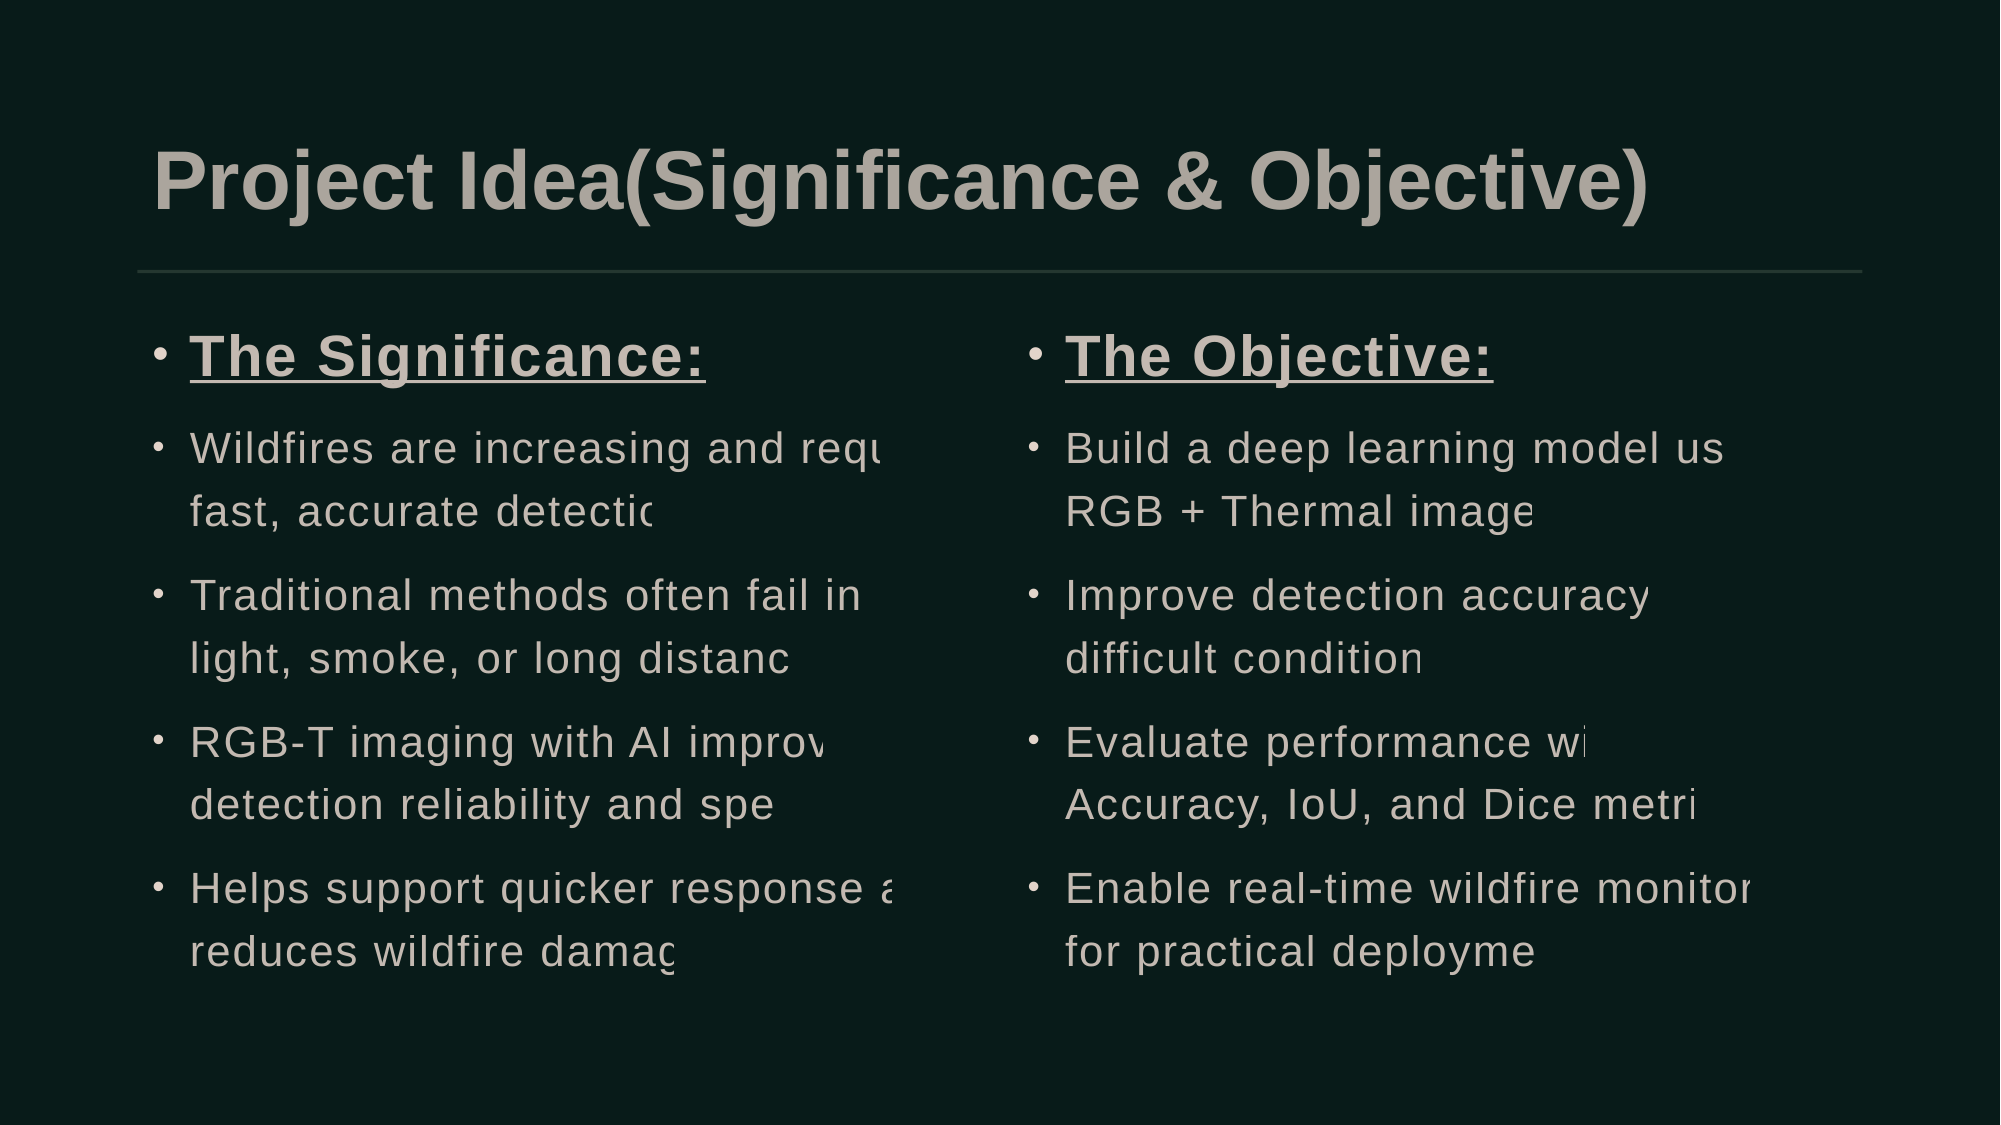

# Project Idea(Significance & Objective)
The Significance:
Wildfires are increasing and require fast, accurate detection.
Traditional methods often fail in low light, smoke, or long distances.
RGB-T imaging with AI improves detection reliability and speed.
Helps support quicker response and reduces wildfire damage.
The Objective:
Build a deep learning model using RGB + Thermal images.
Improve detection accuracy in difficult conditions.
Evaluate performance with Accuracy, IoU, and Dice metrics.
Enable real-time wildfire monitoring for practical deployment.